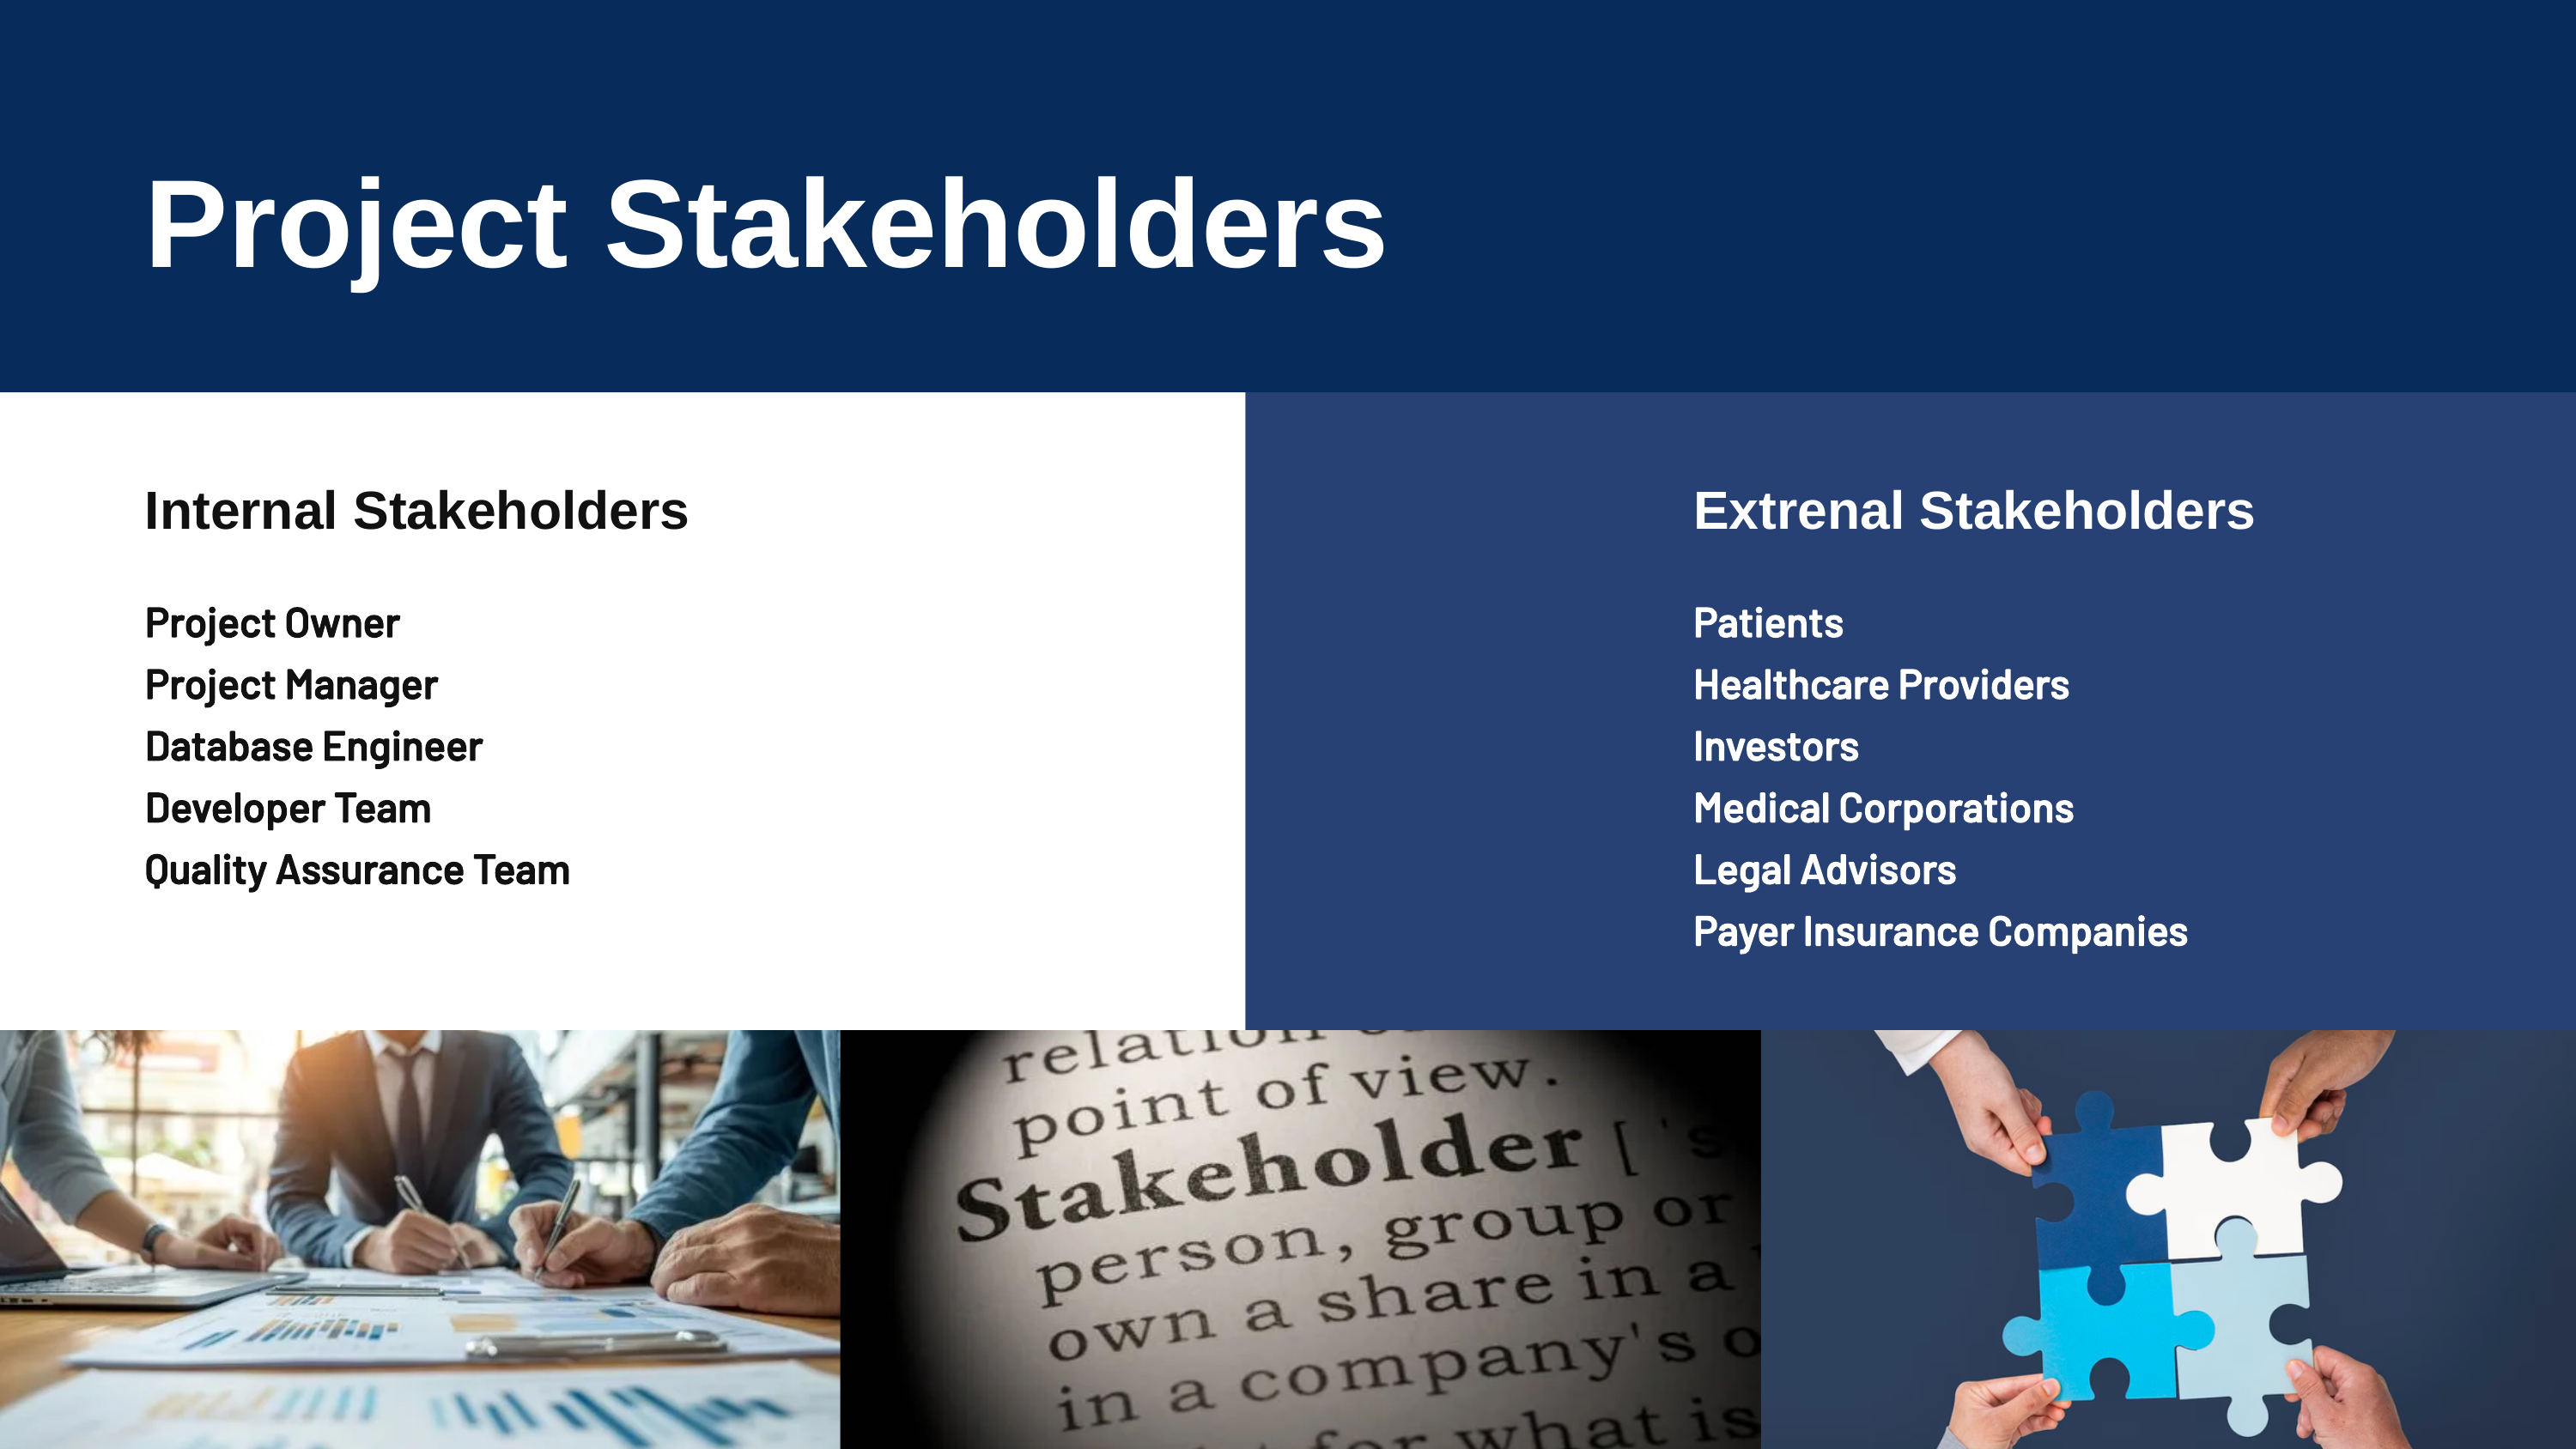

Project Stakeholders

Internal Stakeholders
Project Owner
Project Manager
Database Engineer
Developer Team
Quality Assurance Team
Extrenal Stakeholders
Patients
Healthcare Providers
Investors
Medical Corporations
Legal Advisors
Payer Insurance Companies